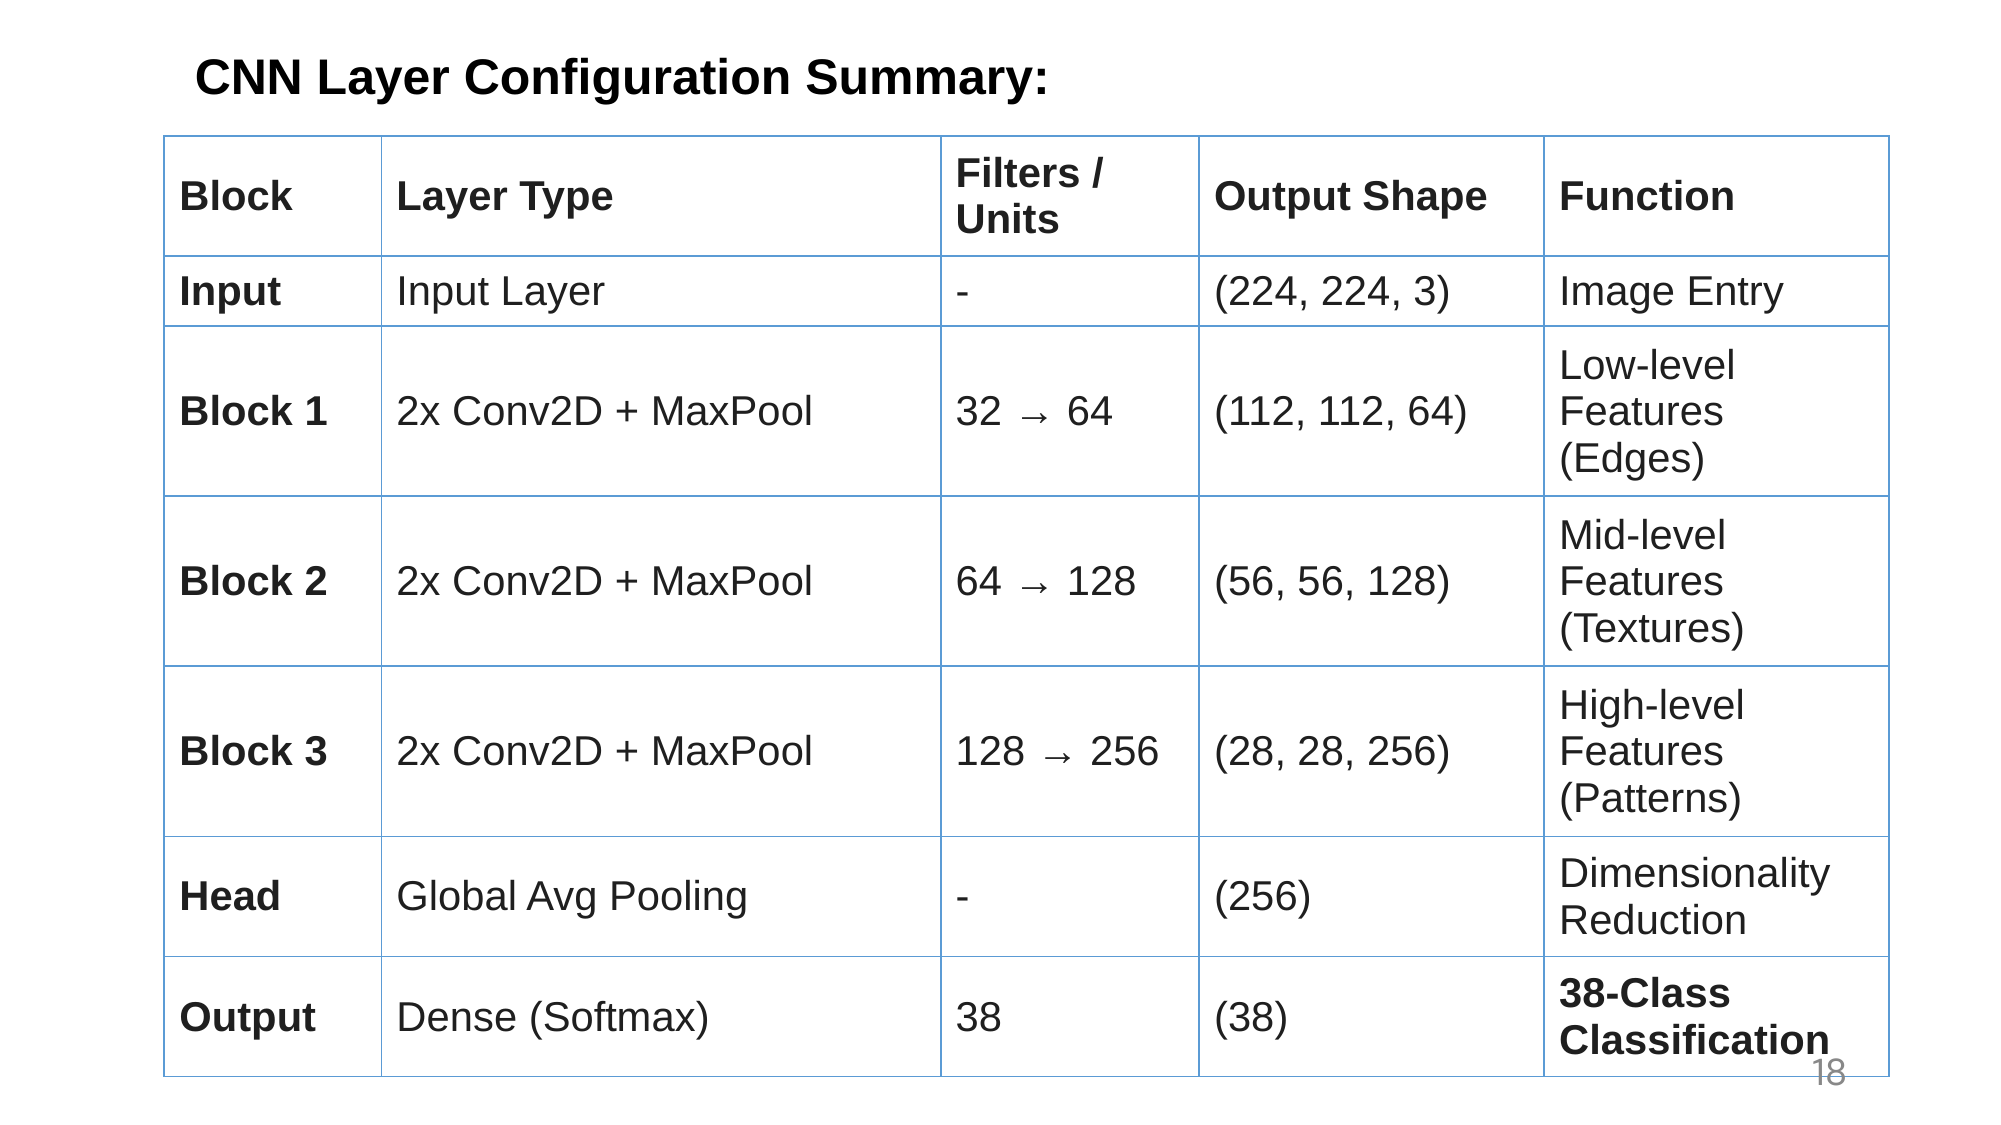

CNN Layer Configuration Summary:
| Block | Layer Type | Filters / Units | Output Shape | Function |
| --- | --- | --- | --- | --- |
| Input | Input Layer | - | (224, 224, 3) | Image Entry |
| Block 1 | 2x Conv2D + MaxPool | 32 → 64 | (112, 112, 64) | Low-level Features (Edges) |
| Block 2 | 2x Conv2D + MaxPool | 64 → 128 | (56, 56, 128) | Mid-level Features (Textures) |
| Block 3 | 2x Conv2D + MaxPool | 128 → 256 | (28, 28, 256) | High-level Features (Patterns) |
| Head | Global Avg Pooling | - | (256) | Dimensionality Reduction |
| Output | Dense (Softmax) | 38 | (38) | 38-Class Classification |
18